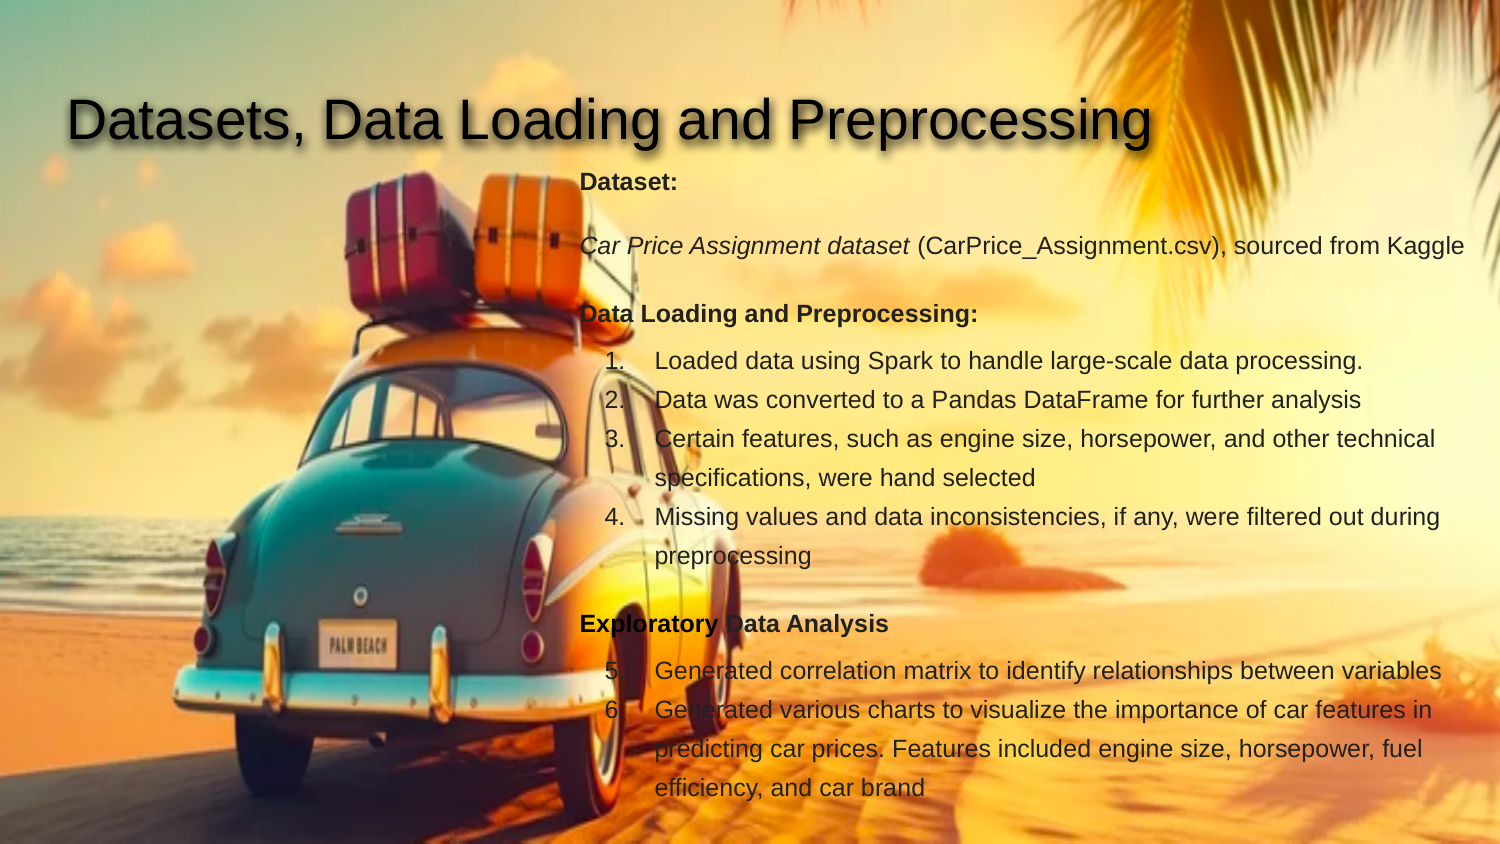

# Datasets, Data Loading and Preprocessing
Dataset:
Car Price Assignment dataset (CarPrice_Assignment.csv), sourced from Kaggle
Data Loading and Preprocessing:
Loaded data using Spark to handle large-scale data processing.
Data was converted to a Pandas DataFrame for further analysis
Certain features, such as engine size, horsepower, and other technical specifications, were hand selected
Missing values and data inconsistencies, if any, were filtered out during preprocessing
Exploratory Data Analysis
Generated correlation matrix to identify relationships between variables
Generated various charts to visualize the importance of car features in predicting car prices. Features included engine size, horsepower, fuel efficiency, and car brand